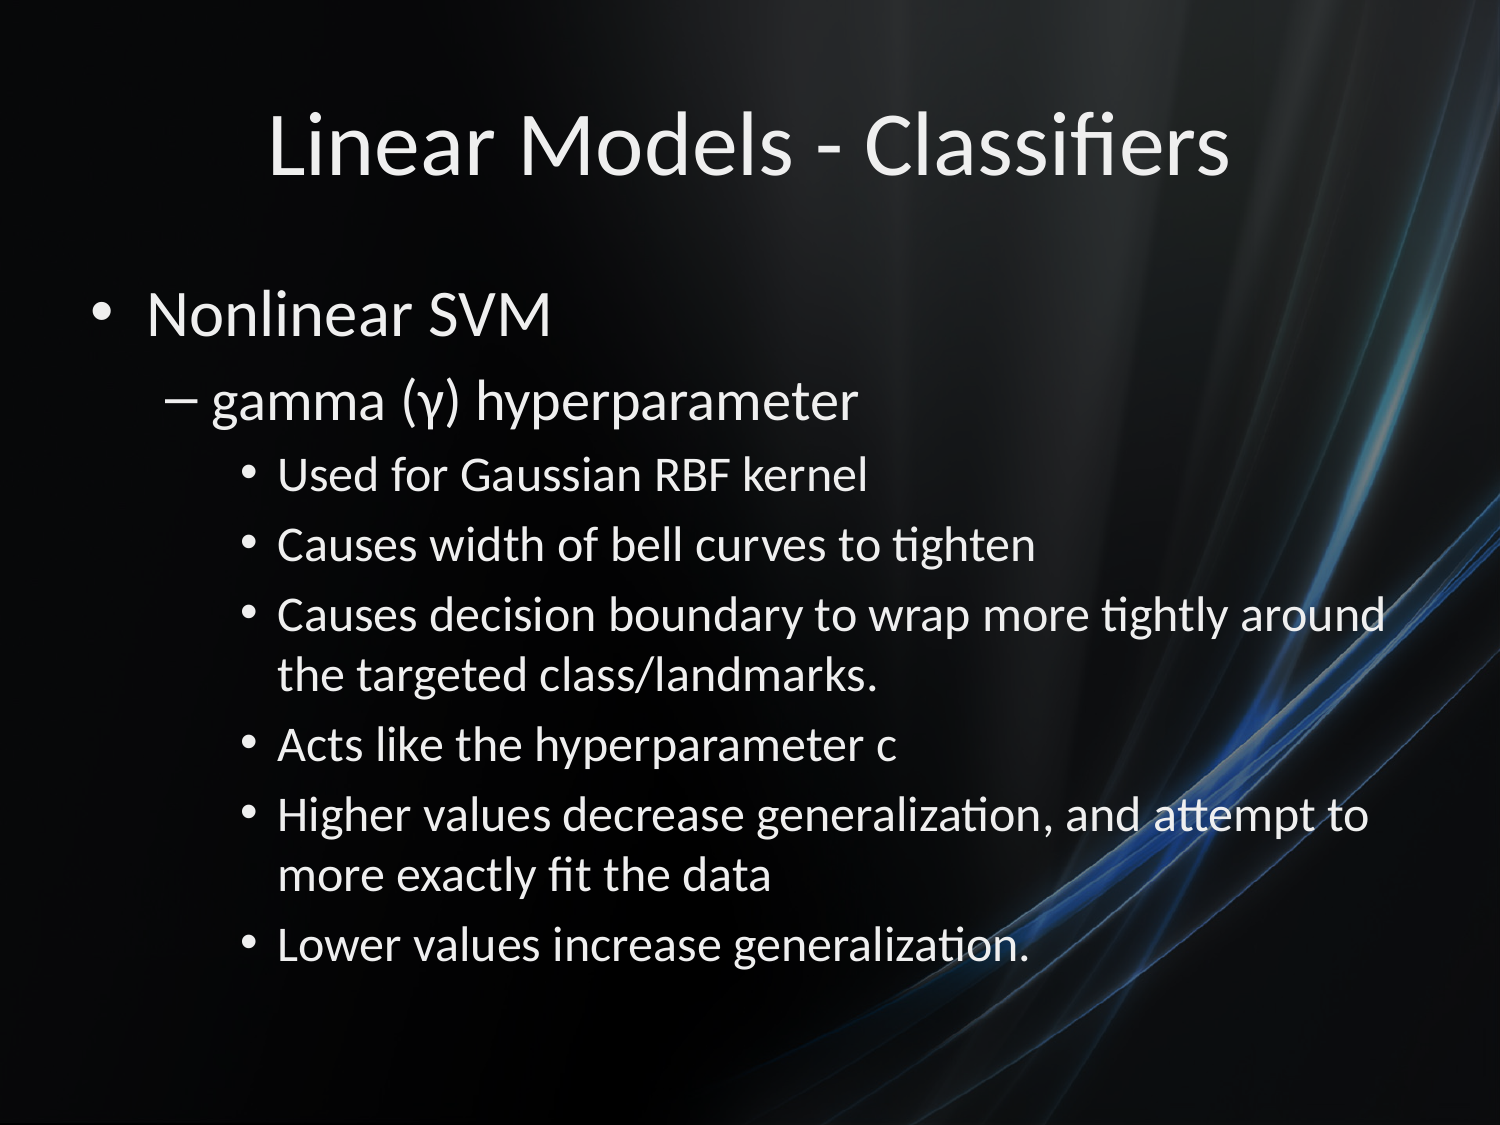

# Linear Models - Classifiers
Nonlinear SVM
gamma (γ) hyperparameter
Used for Gaussian RBF kernel
Causes width of bell curves to tighten
Causes decision boundary to wrap more tightly around the targeted class/landmarks.
Acts like the hyperparameter c
Higher values decrease generalization, and attempt to more exactly fit the data
Lower values increase generalization.